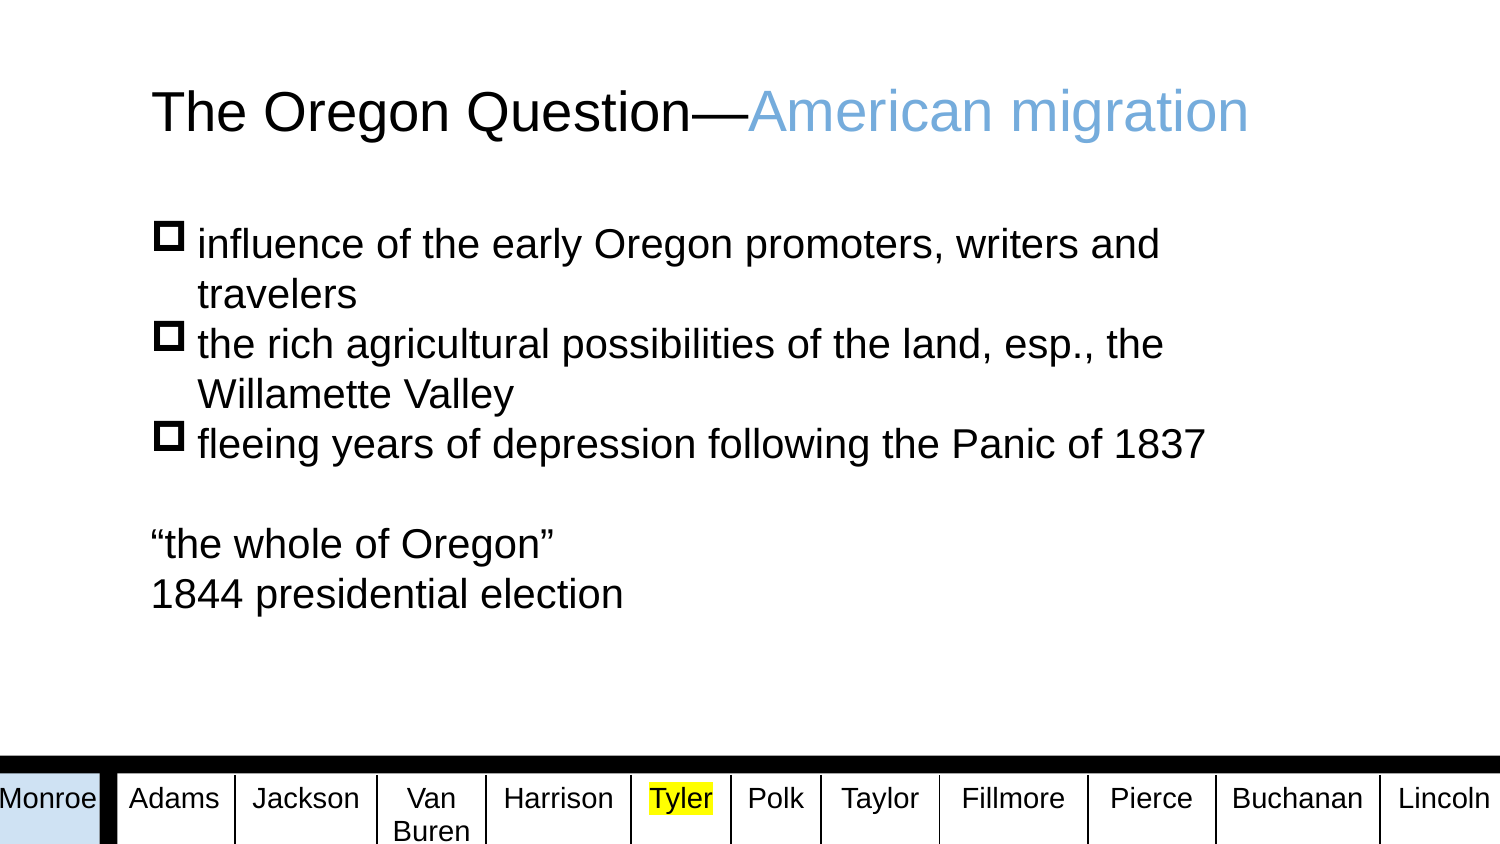

# The Oregon Question—American migration
influence of the early Oregon promoters, writers and travelers
the rich agricultural possibilities of the land, esp., the Willamette Valley
fleeing years of depression following the Panic of 1837

“the whole of Oregon”
1844 presidential election
| Monroe | Adams | Jackson | Van Buren | Harrison | Tyler | Polk | Taylor | Fillmore | Pierce | Buchanan | Lincoln |
| --- | --- | --- | --- | --- | --- | --- | --- | --- | --- | --- | --- |